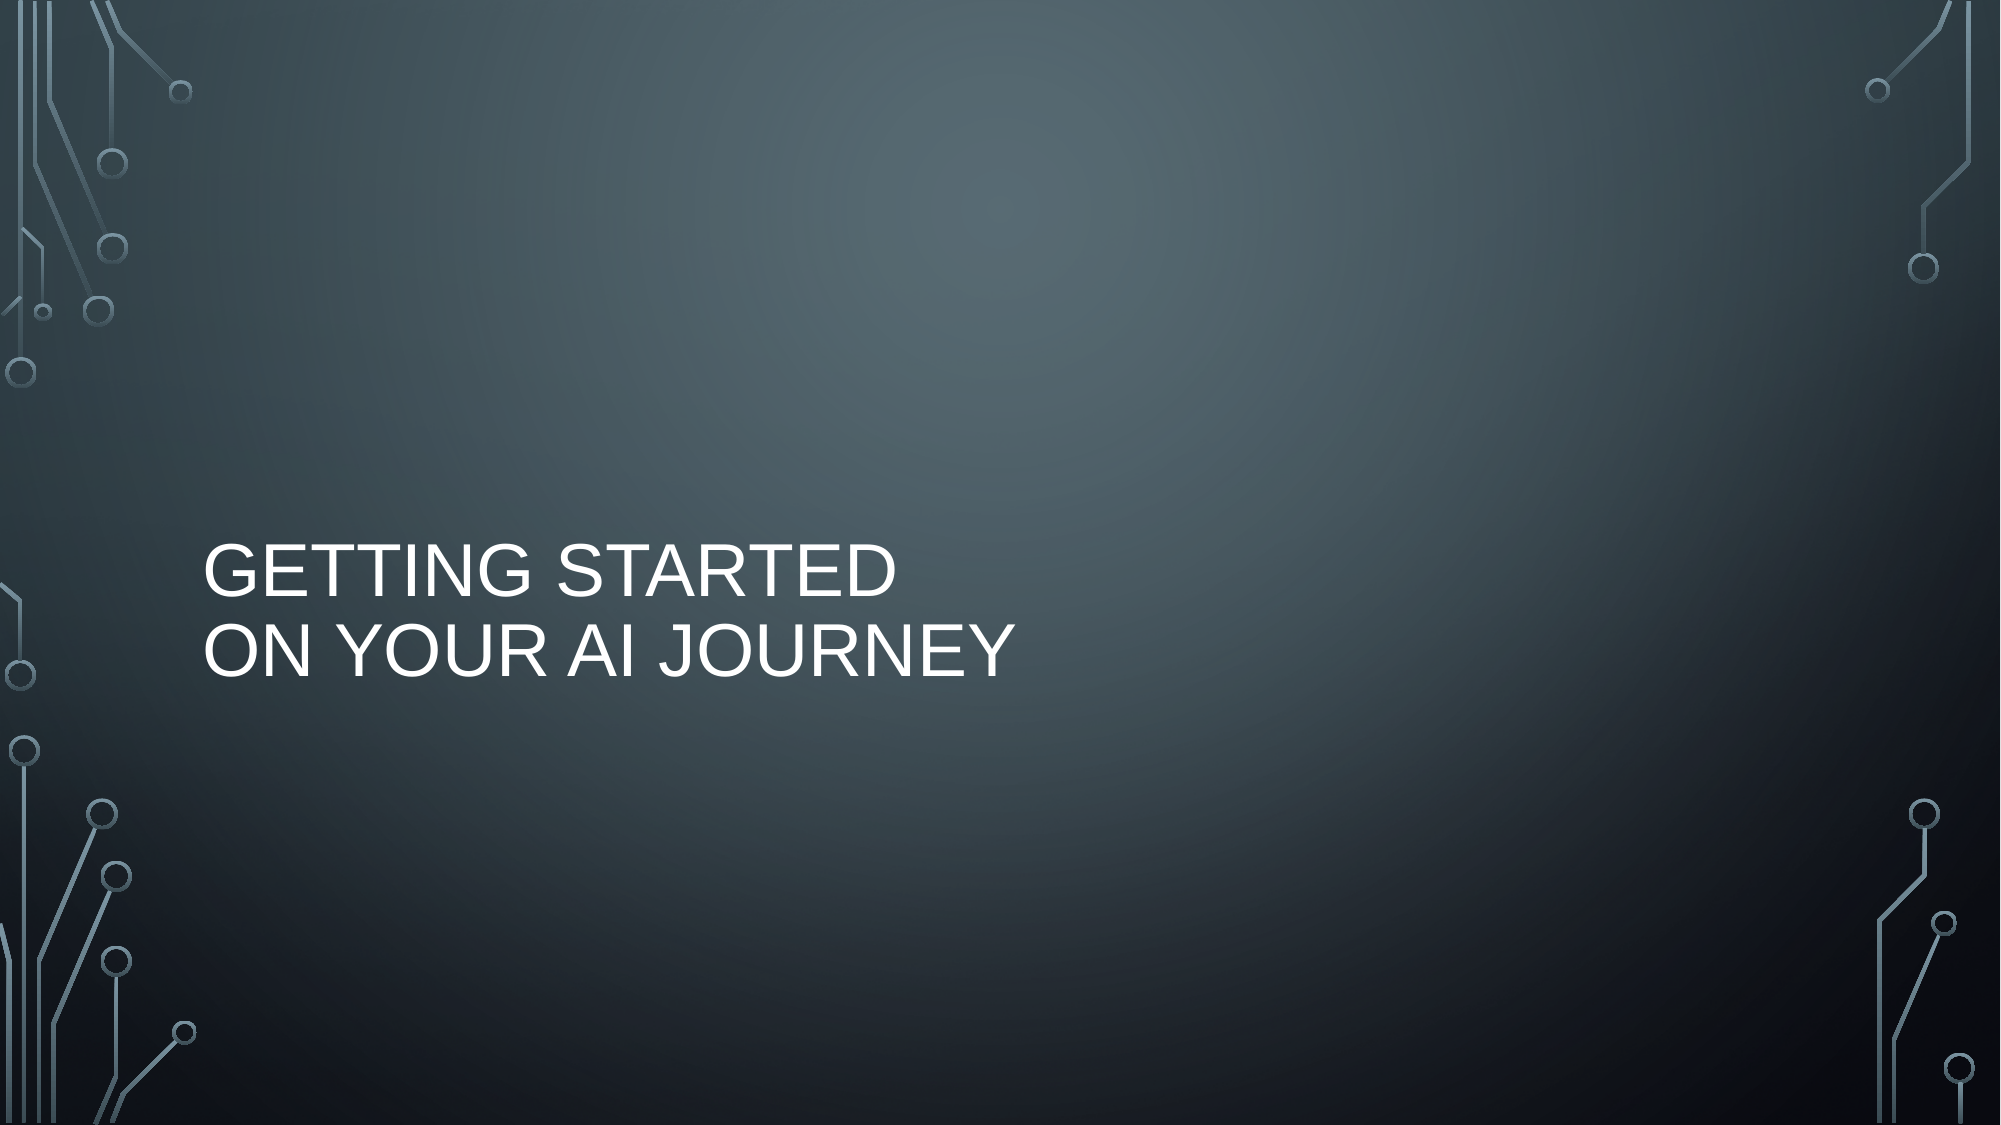

# Getting Started On Your AI Journey